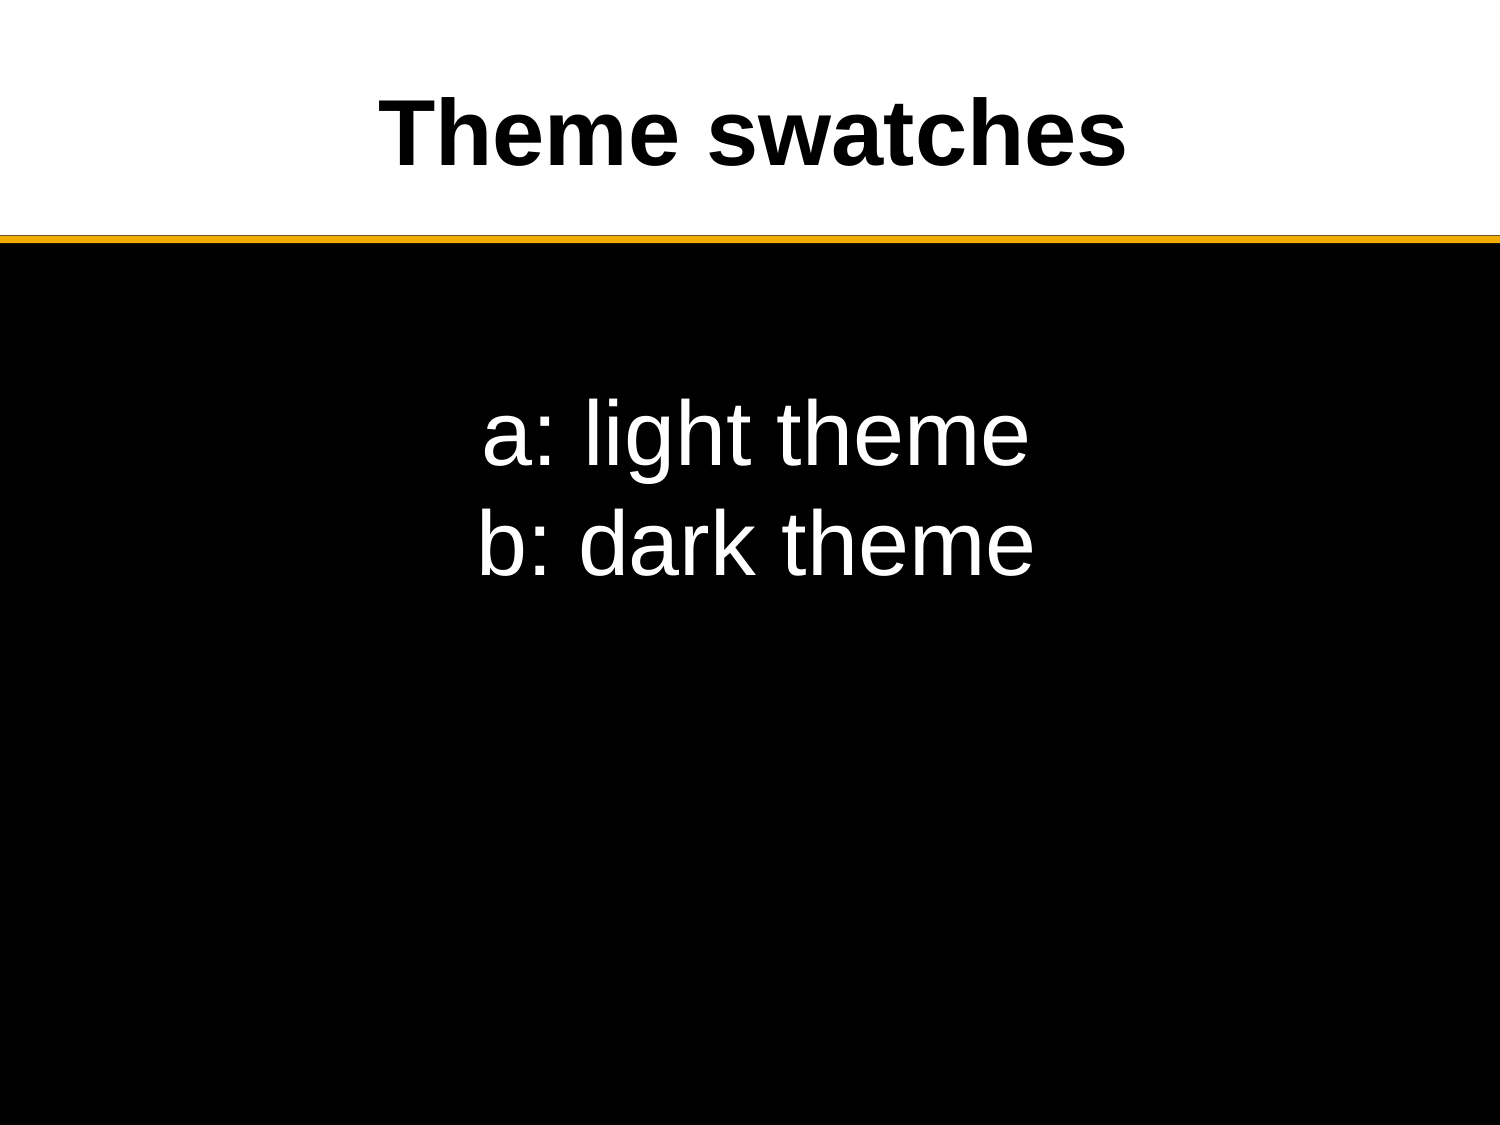

# Theme swatches

a: light theme
b: dark theme